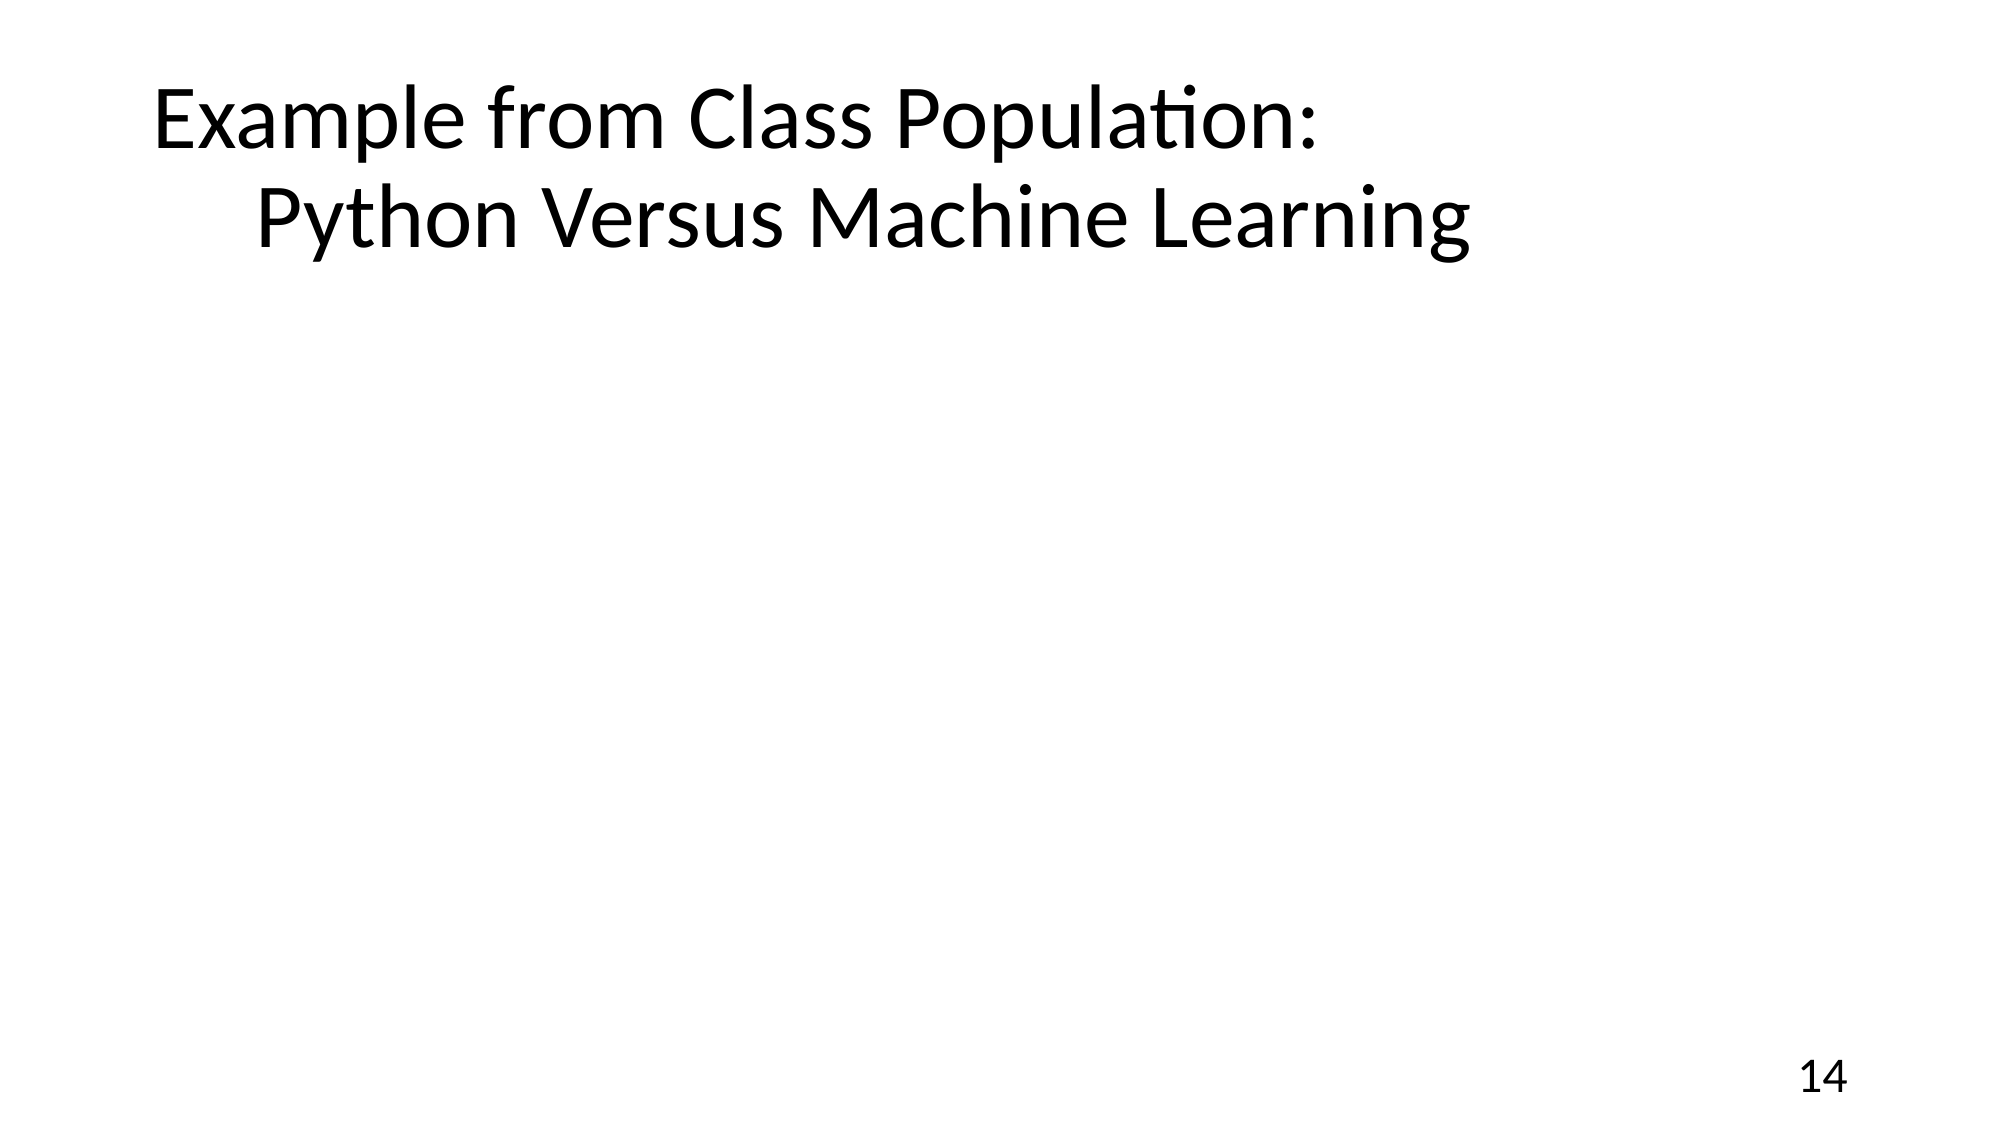

# Example from Class Population: Python Versus Machine Learning

14